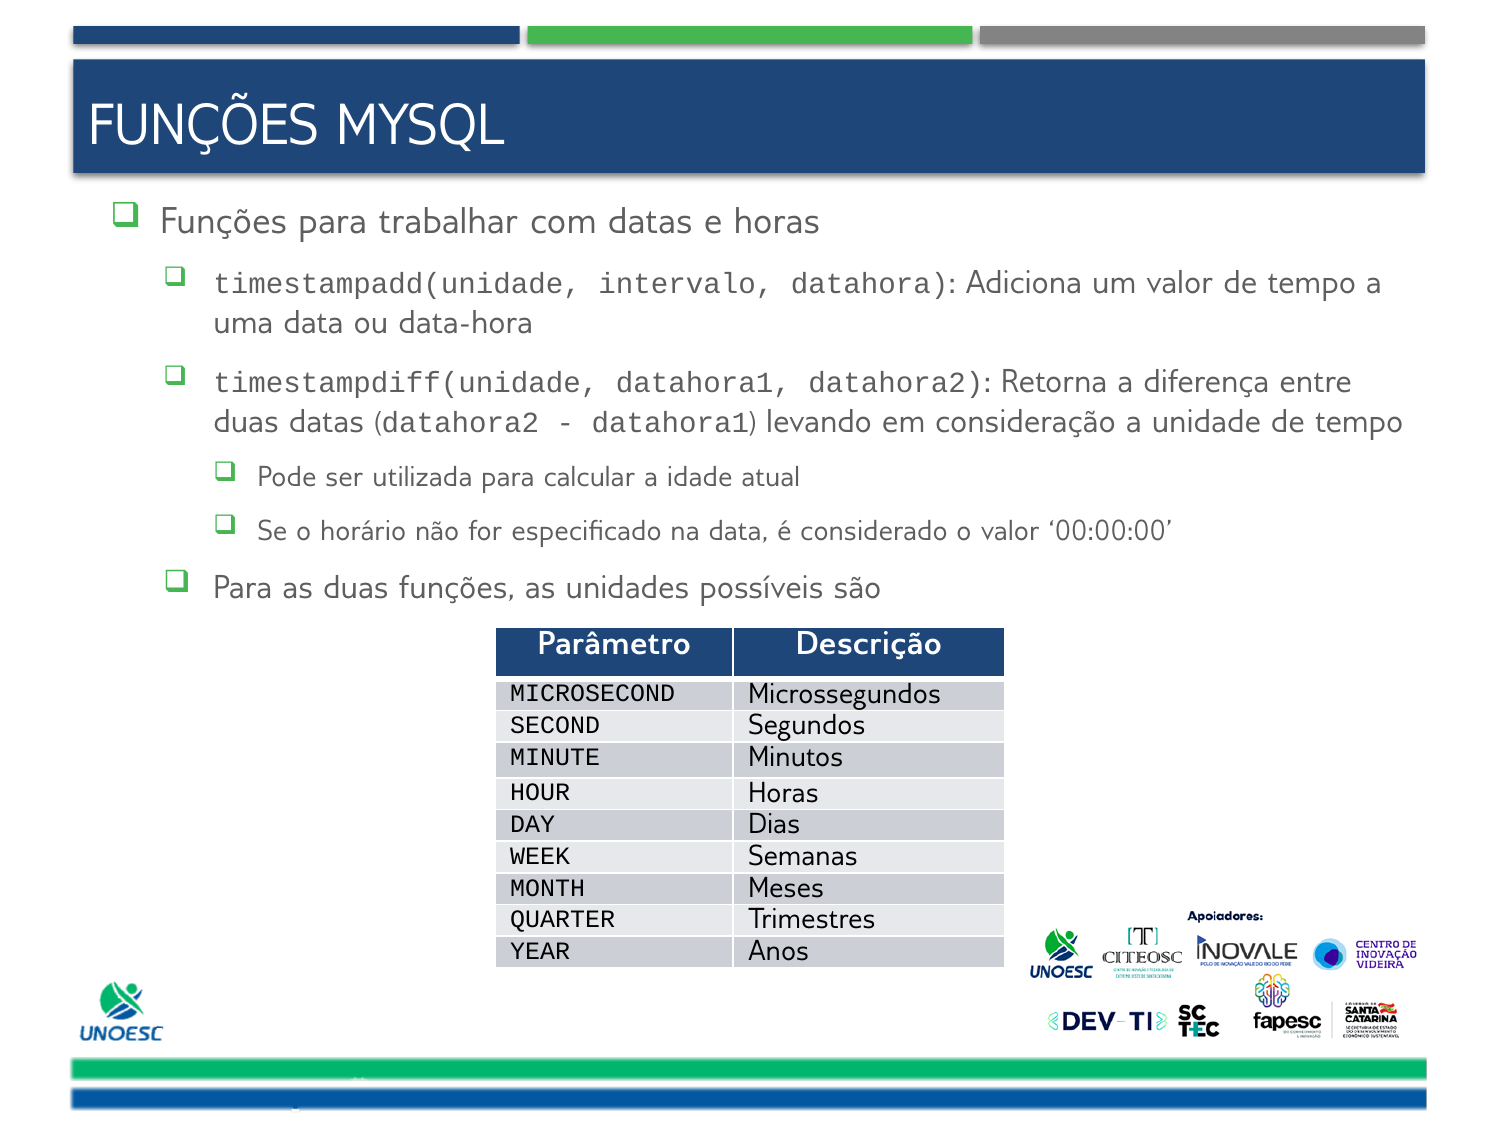

# Funções MySQL
Funções para trabalhar com datas e horas
timestampadd(unidade, intervalo, datahora): Adiciona um valor de tempo a uma data ou data-hora
timestampdiff(unidade, datahora1, datahora2): Retorna a diferença entre duas datas (datahora2 - datahora1) levando em consideração a unidade de tempo
Pode ser utilizada para calcular a idade atual
Se o horário não for especificado na data, é considerado o valor ‘00:00:00’
Para as duas funções, as unidades possíveis são
| Parâmetro | Descrição |
| --- | --- |
| MICROSECOND | Microssegundos |
| SECOND | Segundos |
| MINUTE | Minutos |
| HOUR | Horas |
| DAY | Dias |
| WEEK | Semanas |
| MONTH | Meses |
| QUARTER | Trimestres |
| YEAR | Anos |